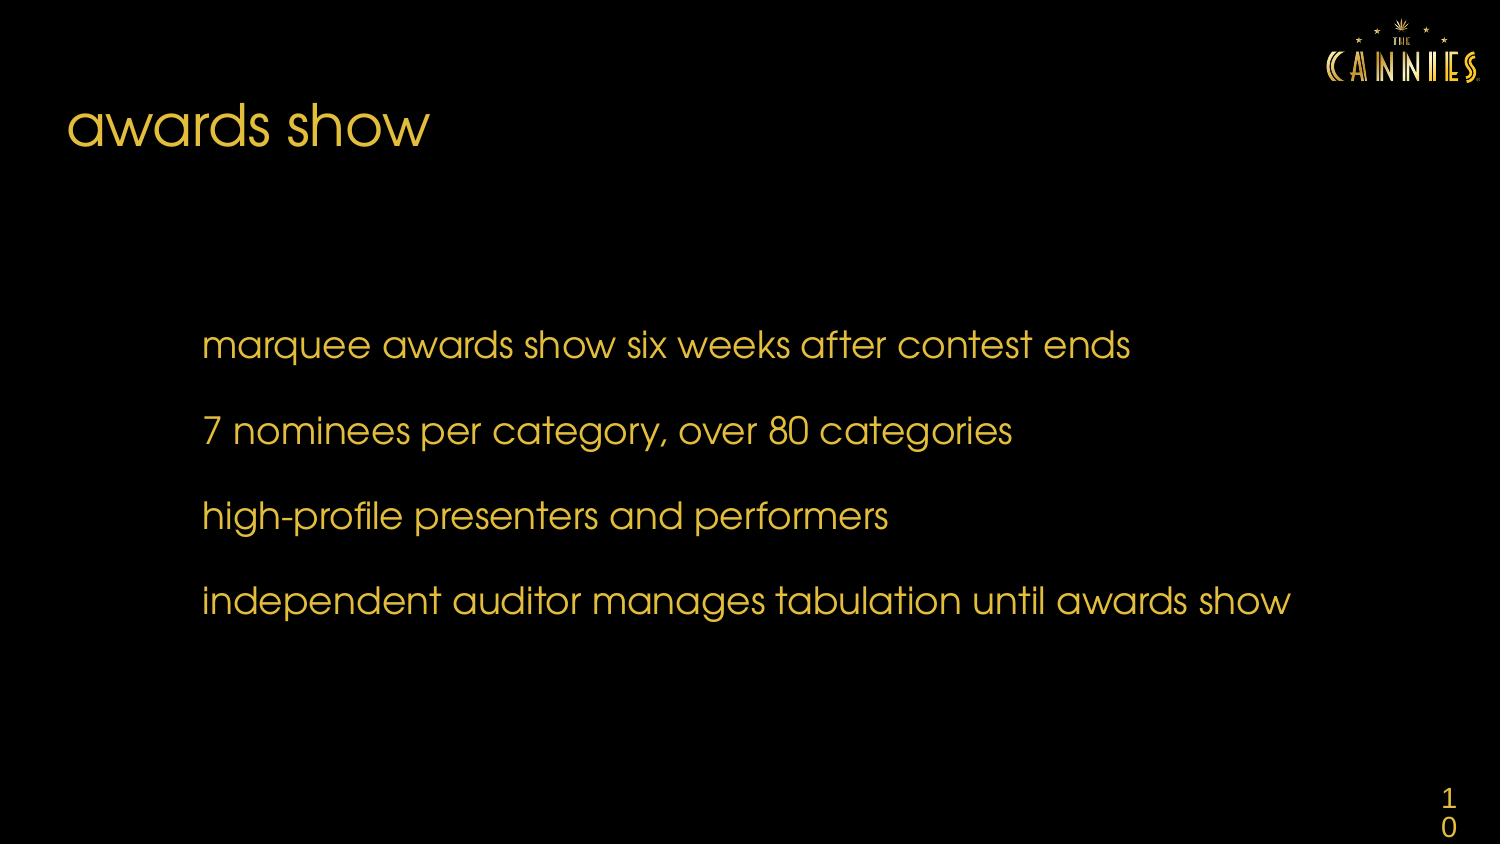

# awards show
marquee awards show six weeks after contest ends
7 nominees per category, over 80 categories
high-profile presenters and performers
independent auditor manages tabulation until awards show
10